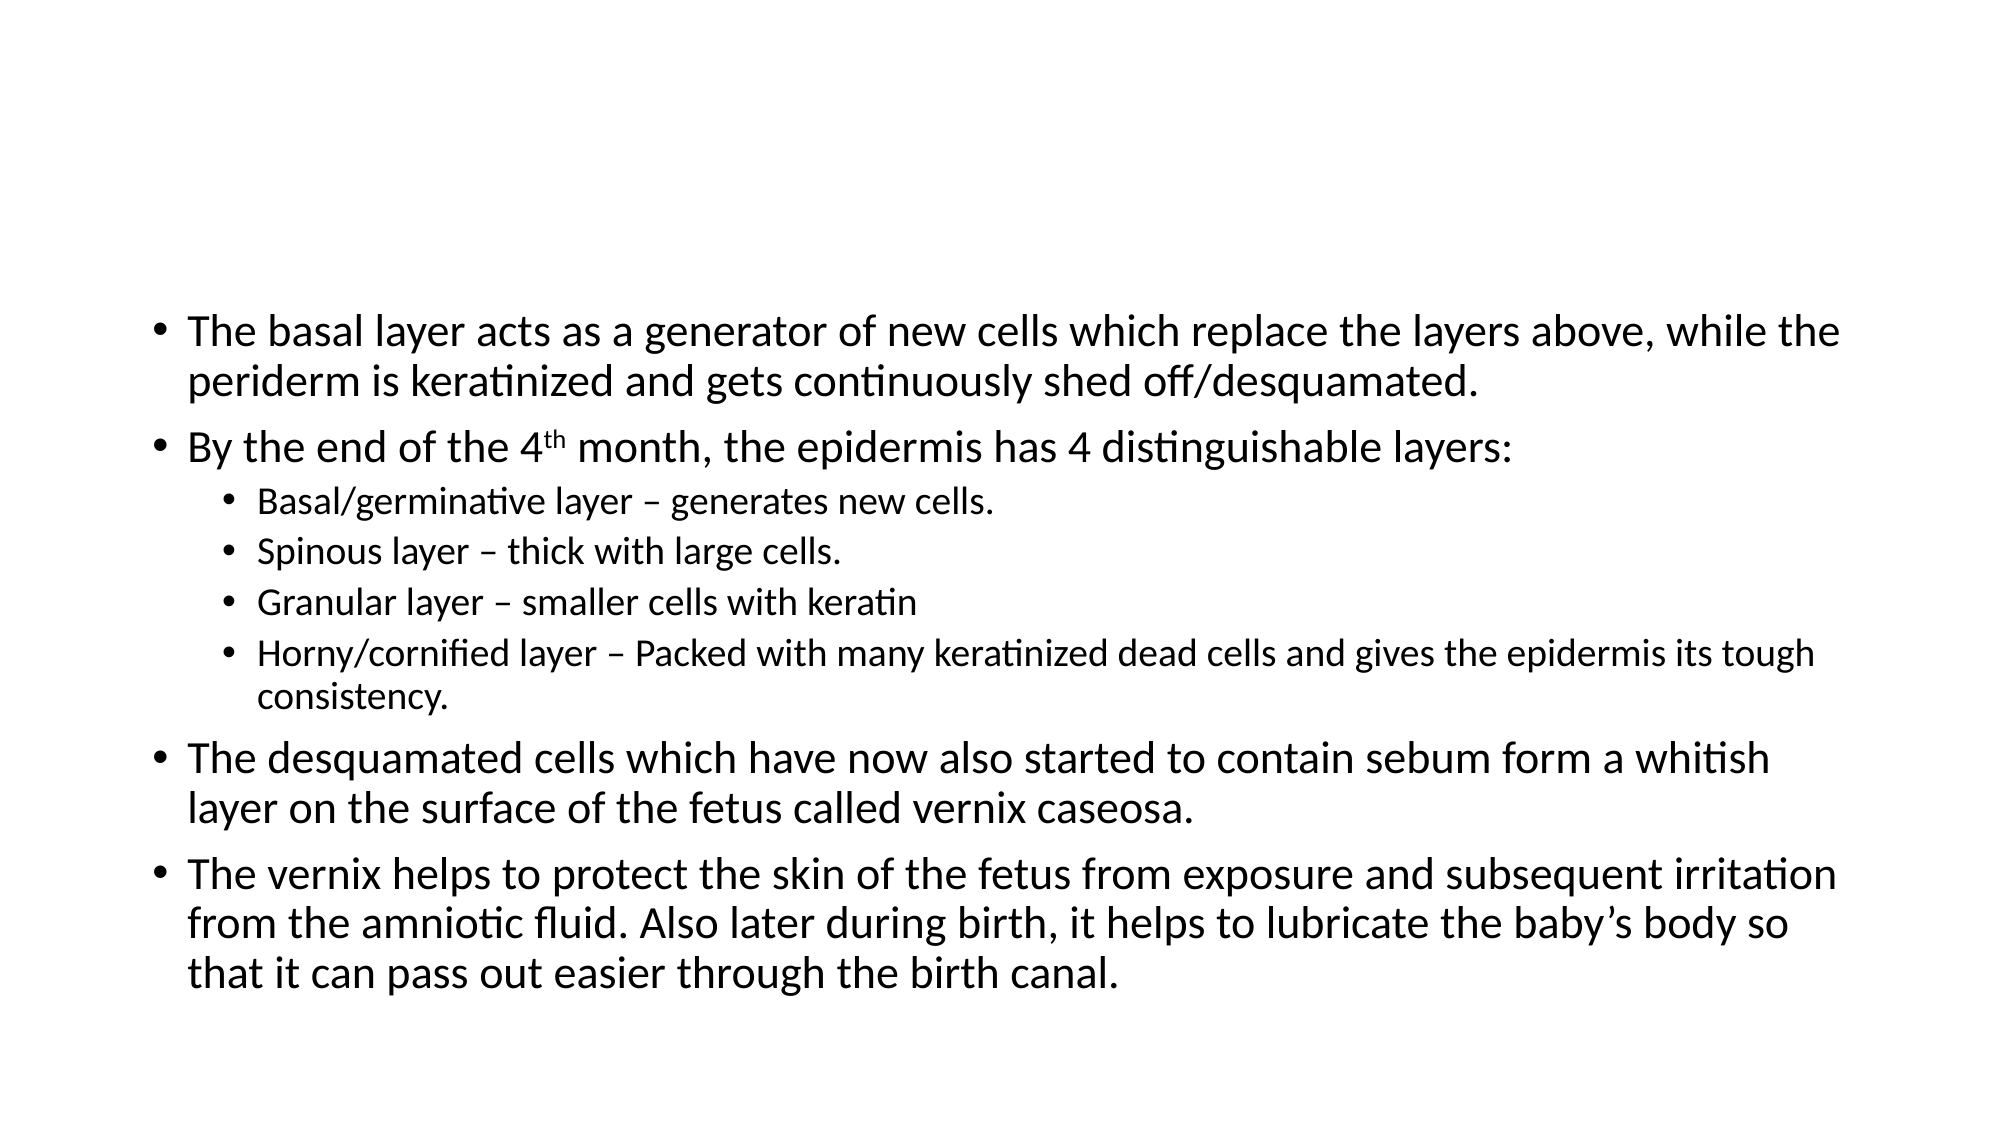

#
The basal layer acts as a generator of new cells which replace the layers above, while the periderm is keratinized and gets continuously shed off/desquamated.
By the end of the 4th month, the epidermis has 4 distinguishable layers:
Basal/germinative layer – generates new cells.
Spinous layer – thick with large cells.
Granular layer – smaller cells with keratin
Horny/cornified layer – Packed with many keratinized dead cells and gives the epidermis its tough consistency.
The desquamated cells which have now also started to contain sebum form a whitish layer on the surface of the fetus called vernix caseosa.
The vernix helps to protect the skin of the fetus from exposure and subsequent irritation from the amniotic fluid. Also later during birth, it helps to lubricate the baby’s body so that it can pass out easier through the birth canal.